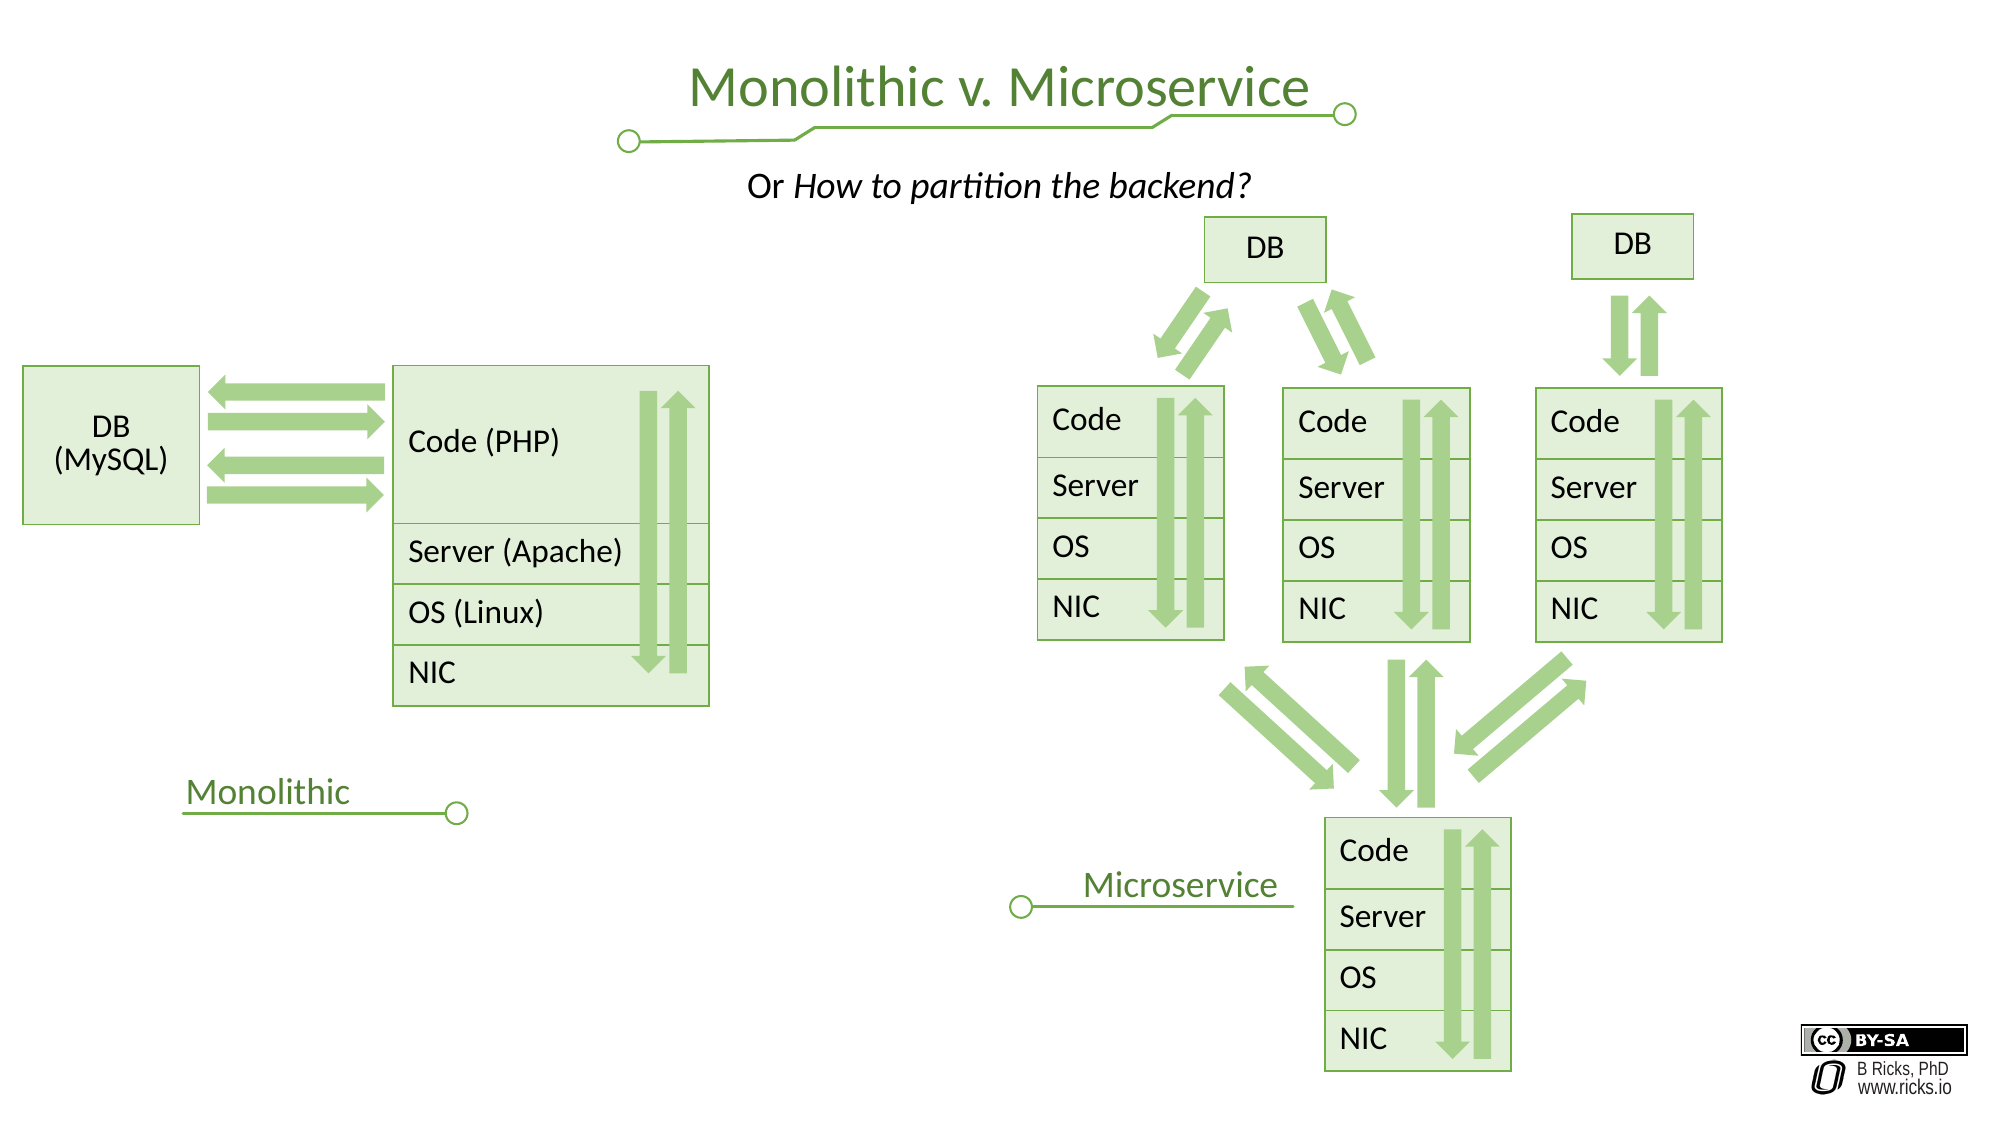

Monolithic v. Microservice

Or How to partition the backend?
| DB |
| --- |
| DB |
| --- |

| Code (PHP) |
| --- |
| Server (Apache) |
| OS (Linux) |
| NIC |
| DB (MySQL) |
| --- |
| Code |
| --- |
| Server |
| OS |
| NIC |
| Code |
| --- |
| Server |
| OS |
| NIC |
| Code |
| --- |
| Server |
| OS |
| NIC |

Monolithic

| Code |
| --- |
| Server |
| OS |
| NIC |

Microservice